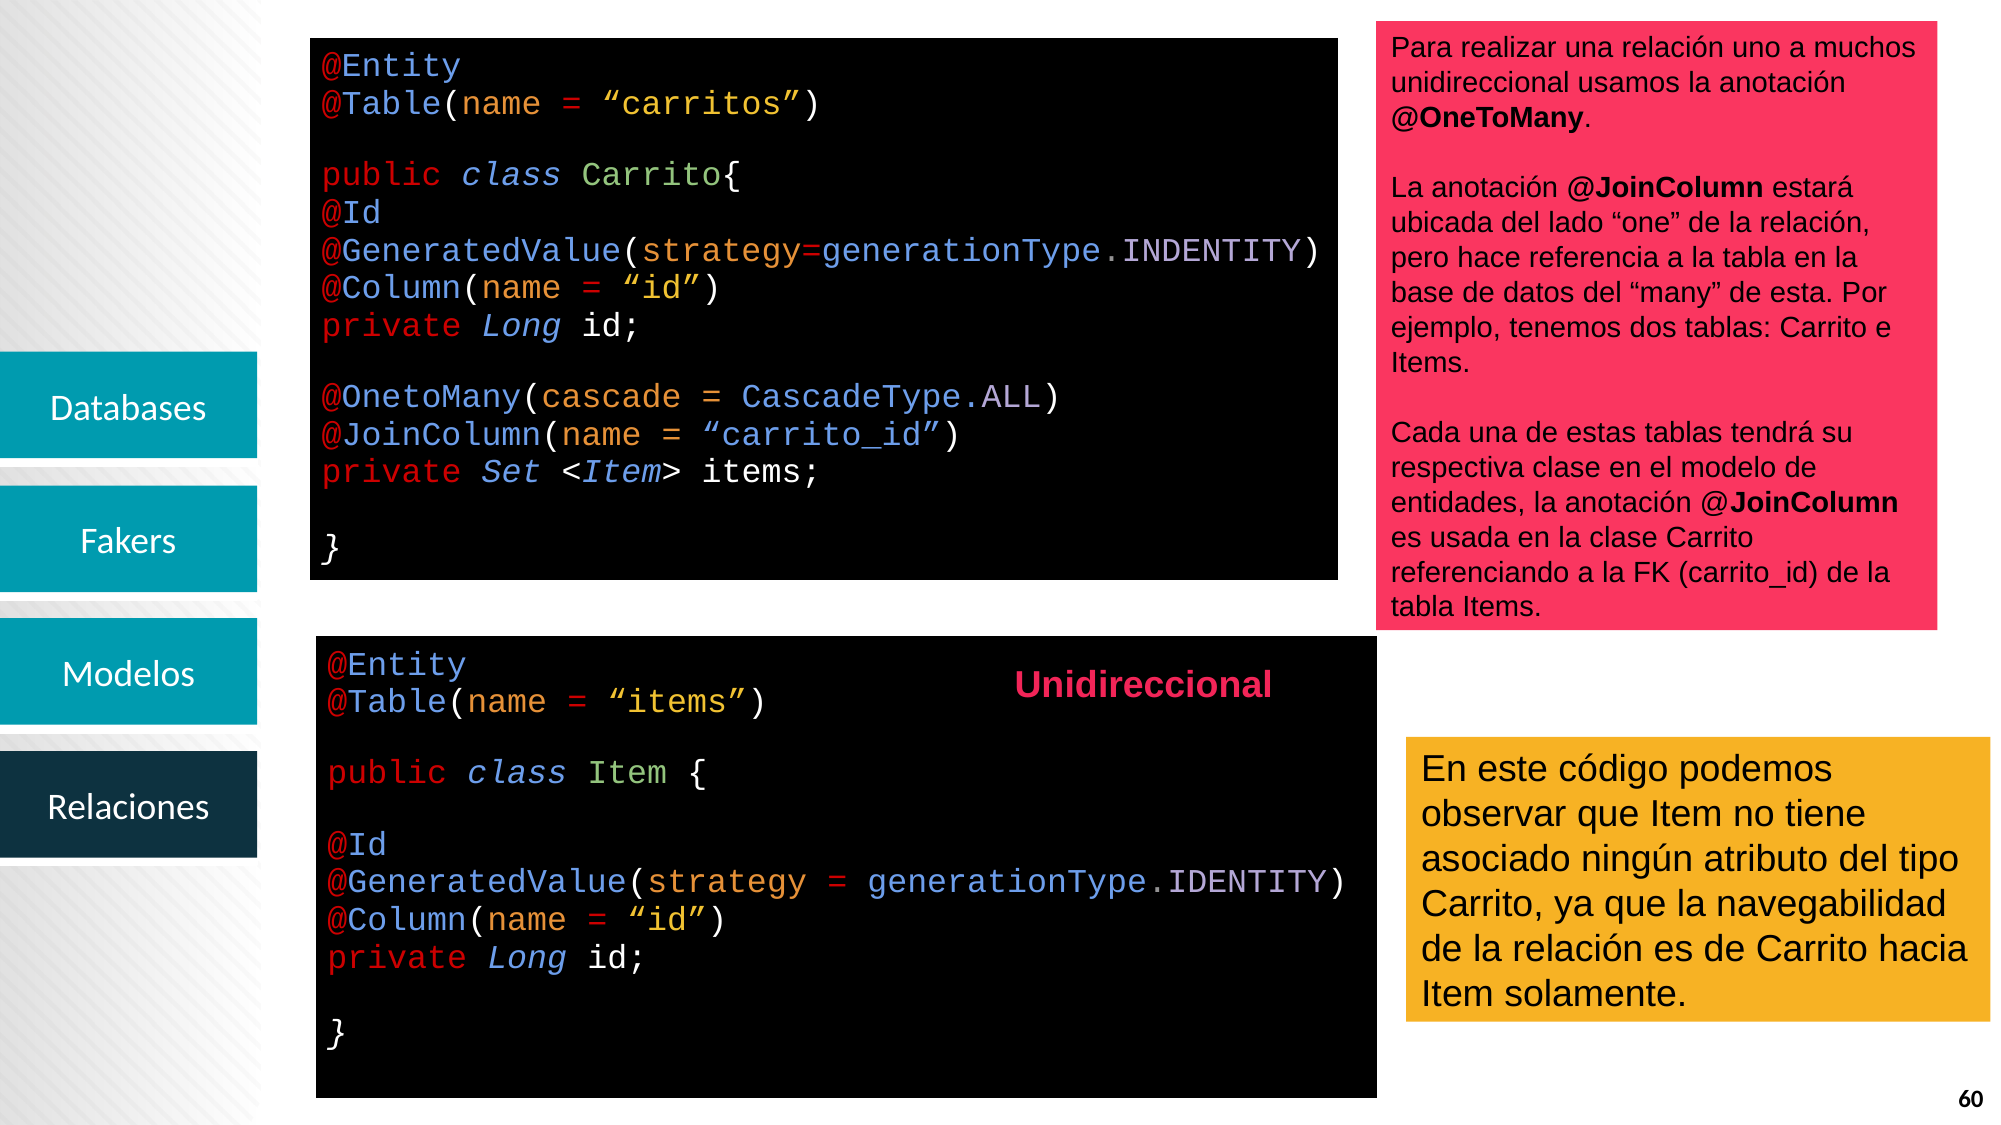

Para realizar una relación uno a muchos unidireccional usamos la anotación @OneToMany.

La anotación @JoinColumn estará ubicada del lado “one” de la relación, pero hace referencia a la tabla en la base de datos del “many” de esta. Por ejemplo, tenemos dos tablas: Carrito e Items.

Cada una de estas tablas tendrá su respectiva clase en el modelo de entidades, la anotación @JoinColumn es usada en la clase Carrito referenciando a la FK (carrito_id) de la tabla Items.
| @Entity @Table(name = “carritos”) public class Carrito{ @Id @GeneratedValue(strategy=generationType.INDENTITY) @Column(name = “id”) private Long id; @OnetoMany(cascade = CascadeType.ALL) @JoinColumn(name = “carrito\_id”) private Set <Item> items; } |
| --- |
| @Entity @Table(name = “items”) public class Item { @Id @GeneratedValue(strategy = generationType.IDENTITY) @Column(name = “id”) private Long id; } |
| --- |
Unidireccional
En este código podemos observar que Item no tiene asociado ningún atributo del tipo Carrito, ya que la navegabilidad de la relación es de Carrito hacia Item solamente.
60